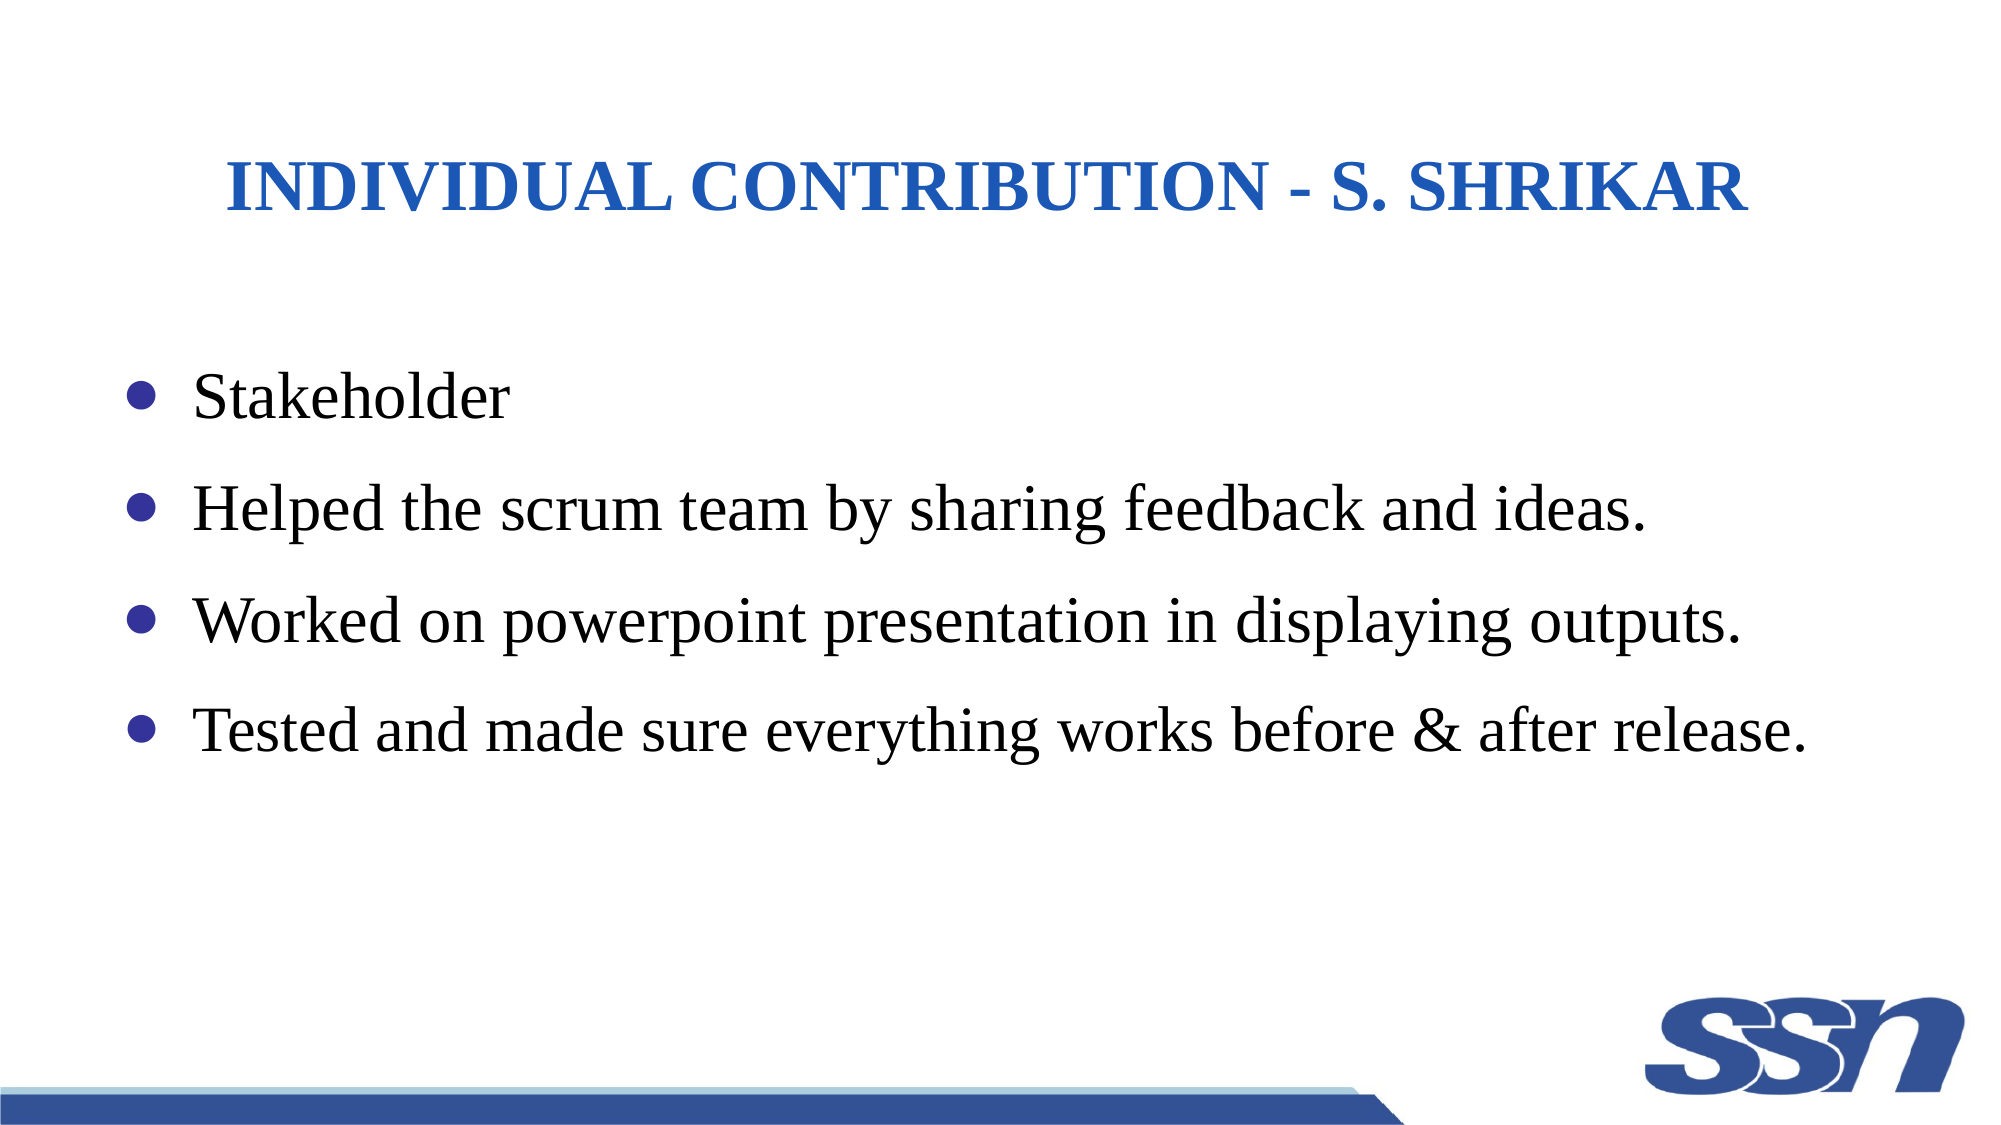

# INDIVIDUAL CONTRIBUTION - S. SHRIKAR
Stakeholder
Helped the scrum team by sharing feedback and ideas.
Worked on powerpoint presentation in displaying outputs.
Tested and made sure everything works before & after release.